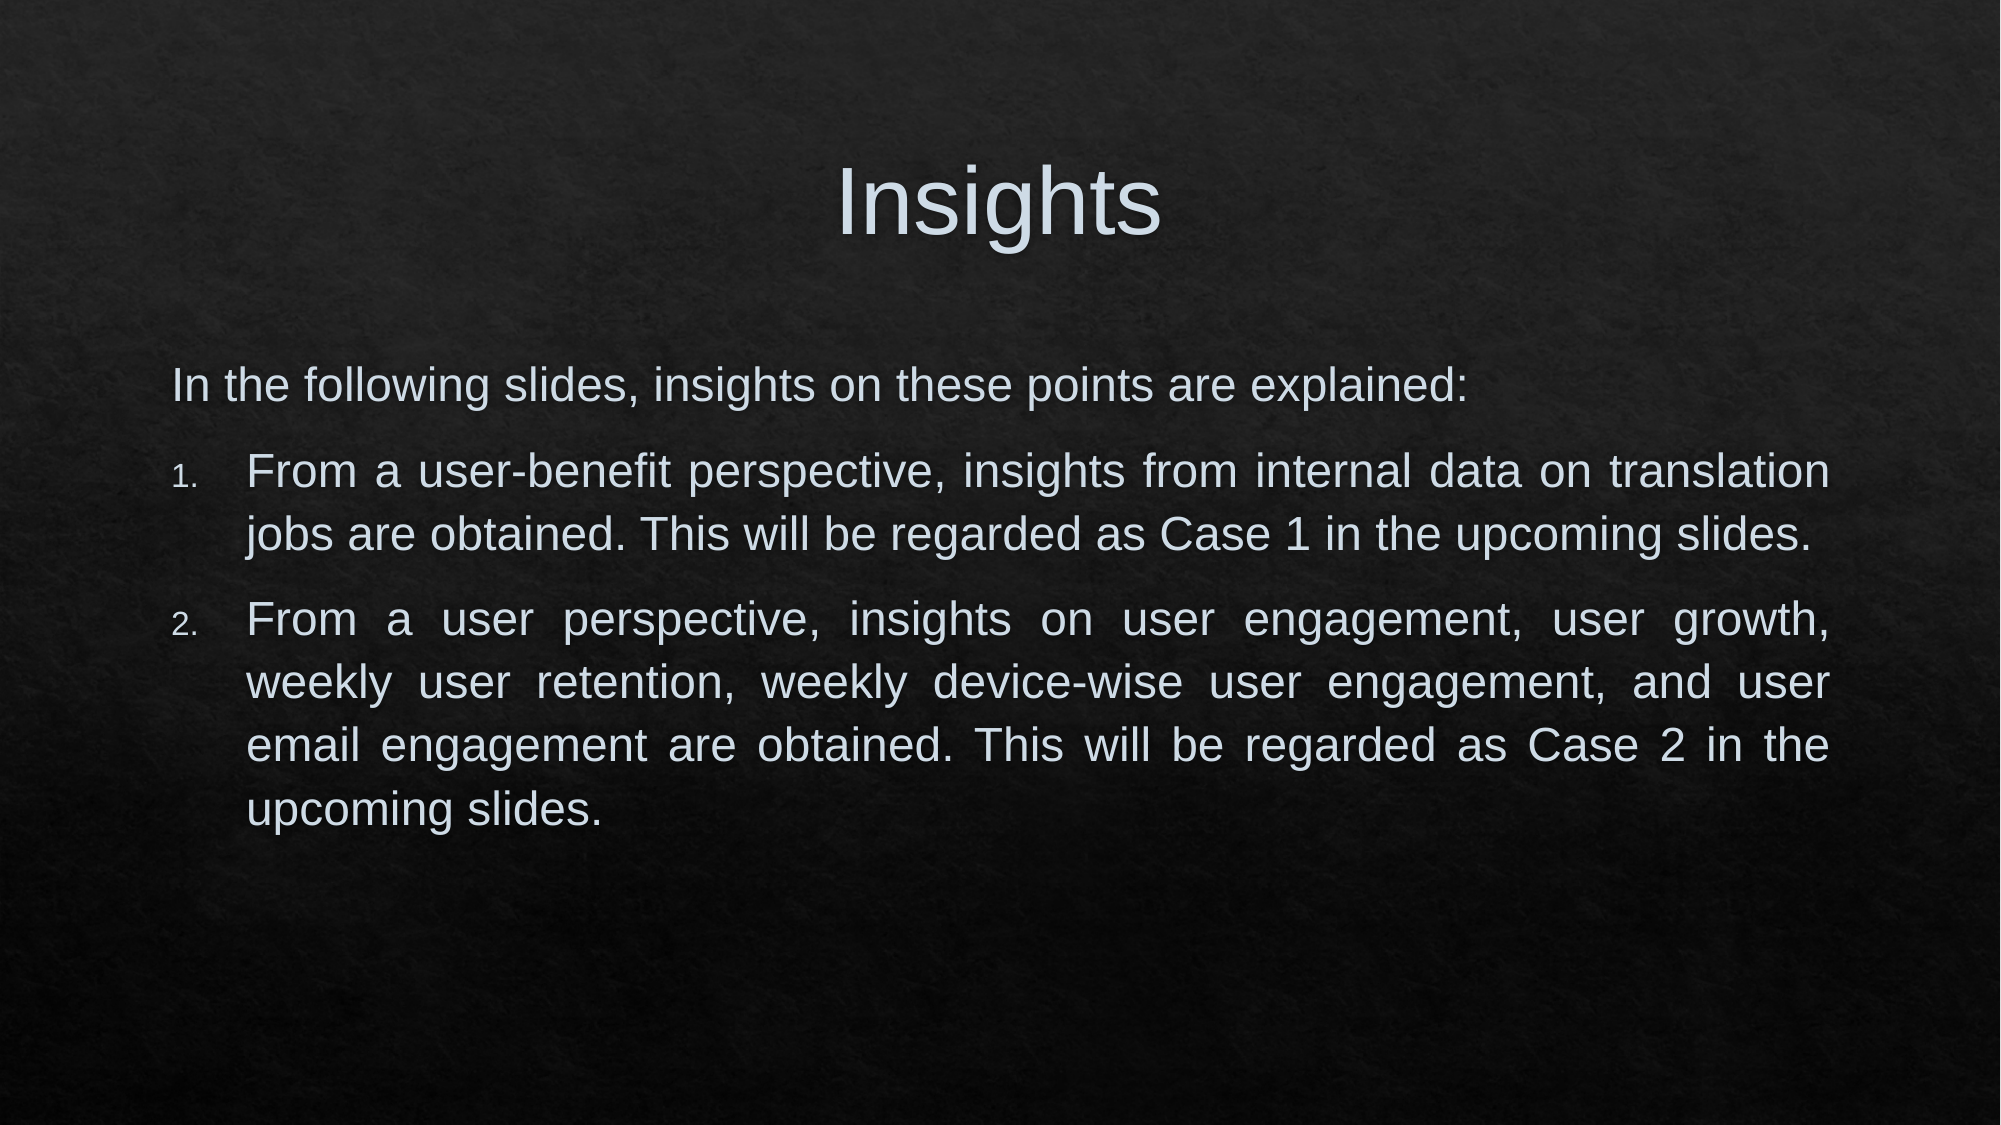

# Insights
In the following slides, insights on these points are explained:
From a user-benefit perspective, insights from internal data on translation jobs are obtained. This will be regarded as Case 1 in the upcoming slides.
From a user perspective, insights on user engagement, user growth, weekly user retention, weekly device-wise user engagement, and user email engagement are obtained. This will be regarded as Case 2 in the upcoming slides.